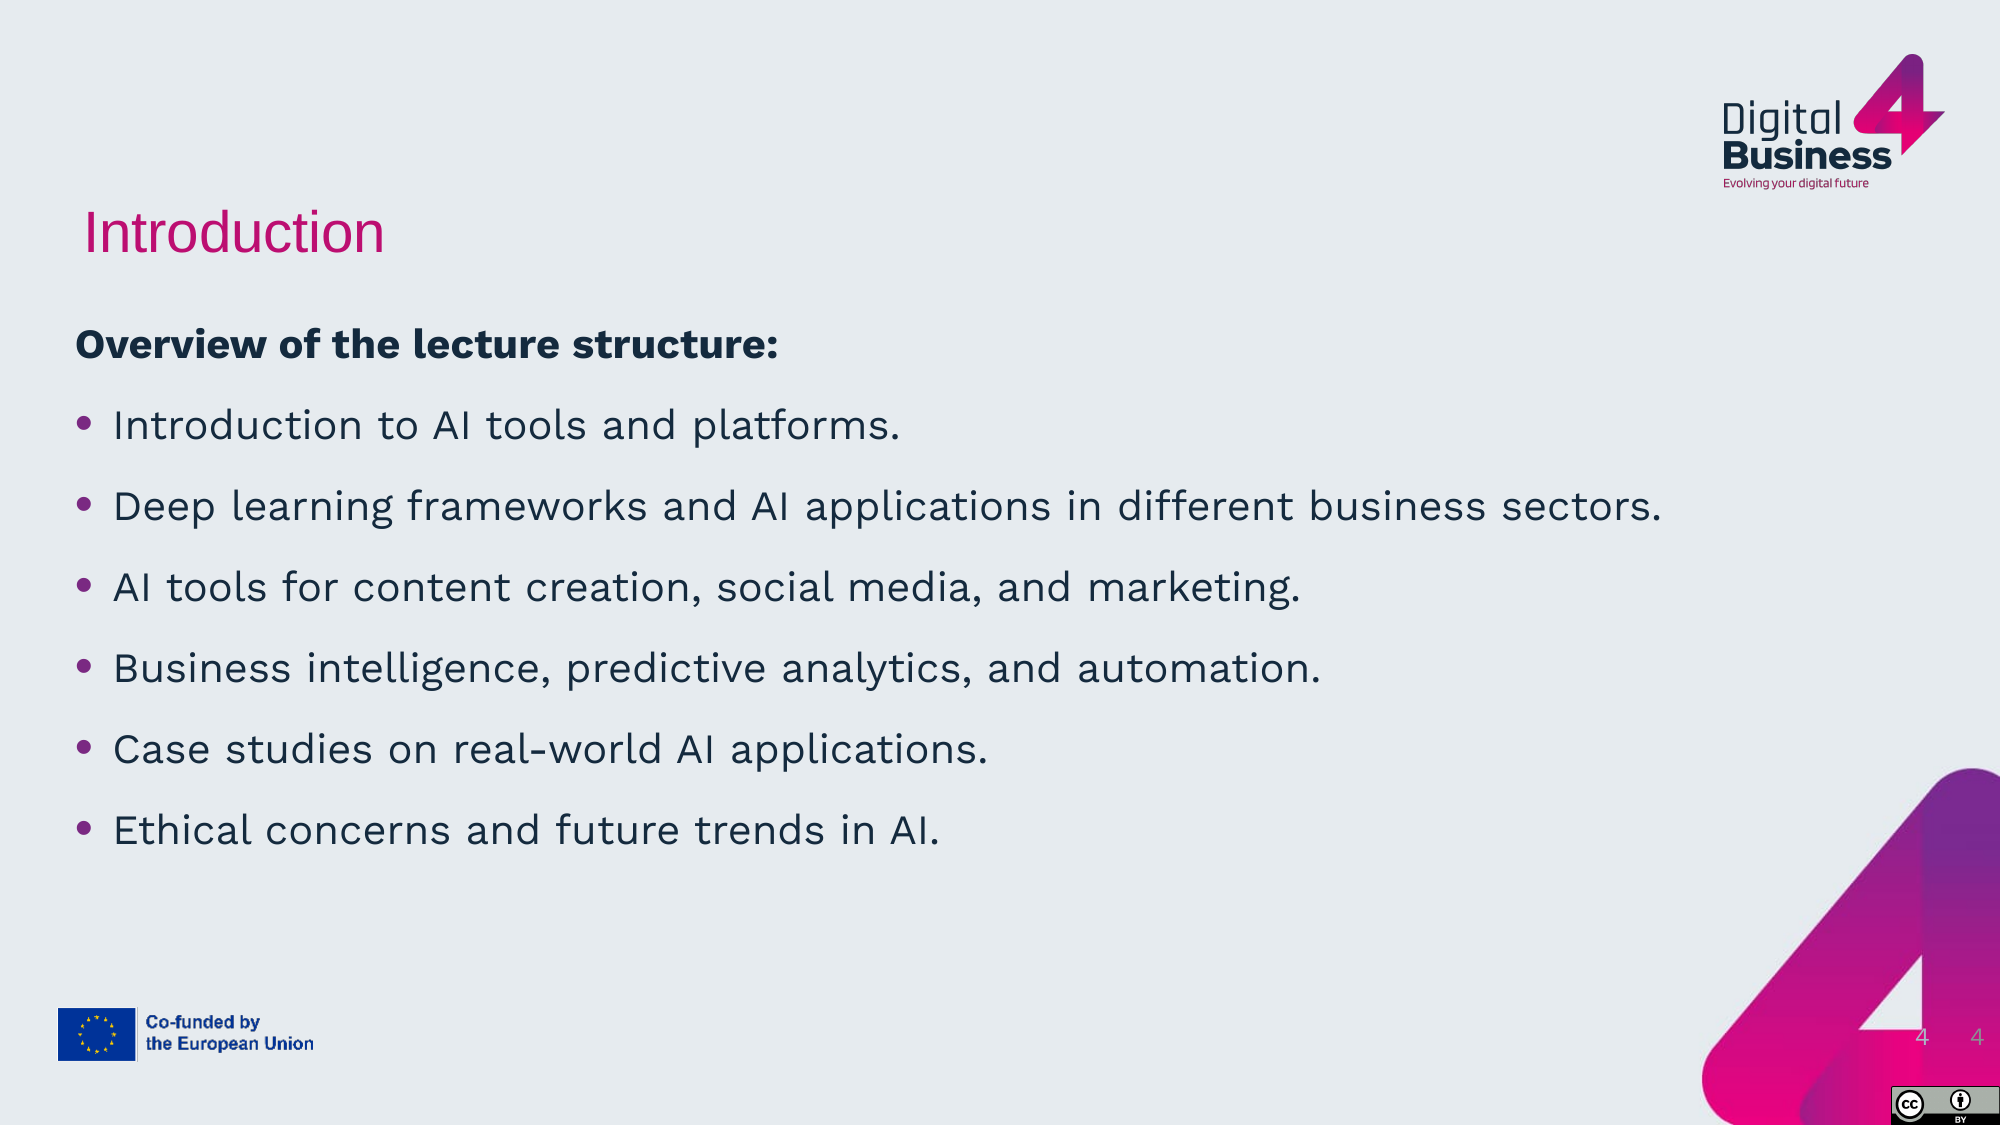

# Introduction
Overview of the lecture structure:
Introduction to AI tools and platforms.
Deep learning frameworks and AI applications in different business sectors.
AI tools for content creation, social media, and marketing.
Business intelligence, predictive analytics, and automation.
Case studies on real-world AI applications.
Ethical concerns and future trends in AI.

4